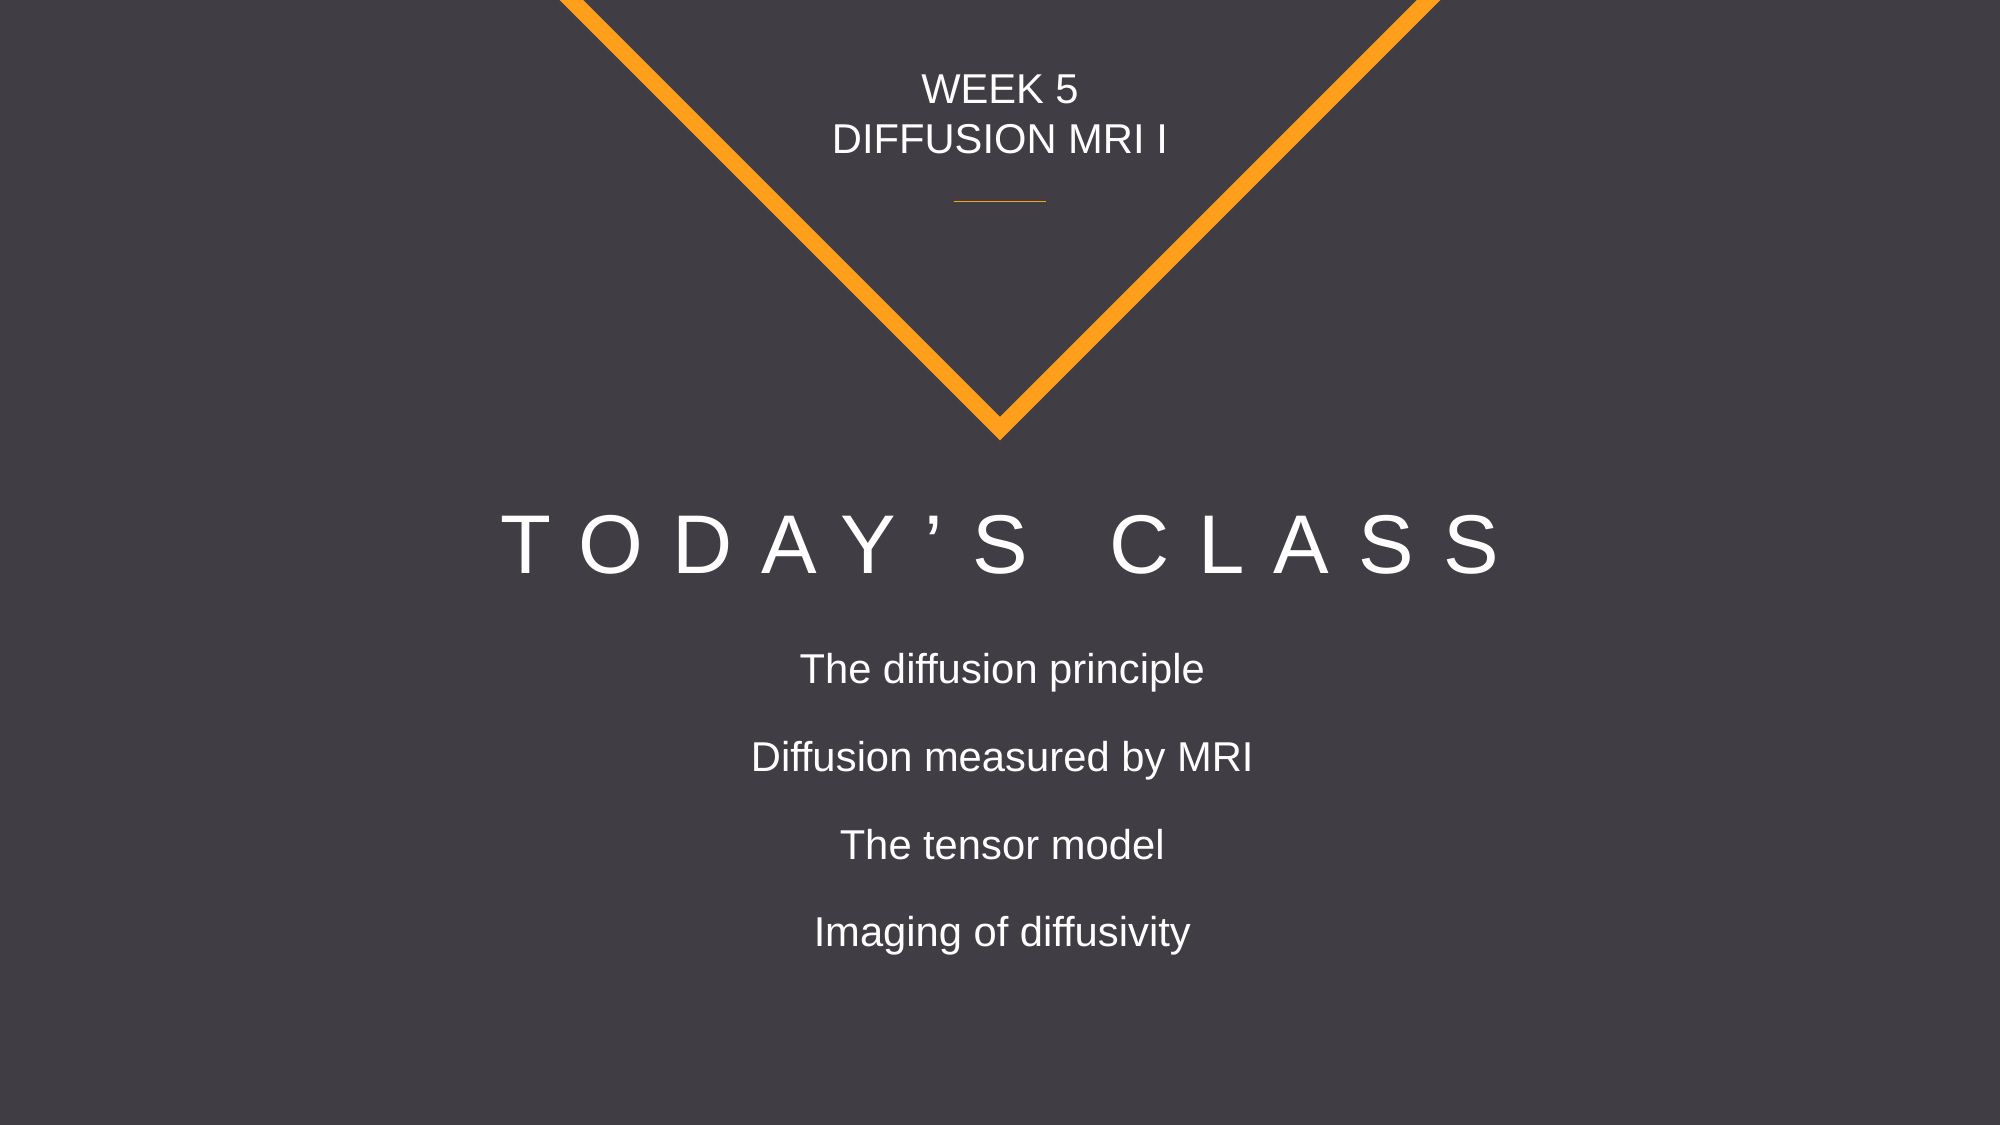

WEEK 5
DIFFUSION MRI I
TODAY’S CLASS
The diffusion principle
Diffusion measured by MRI
The tensor model
Imaging of diffusivity